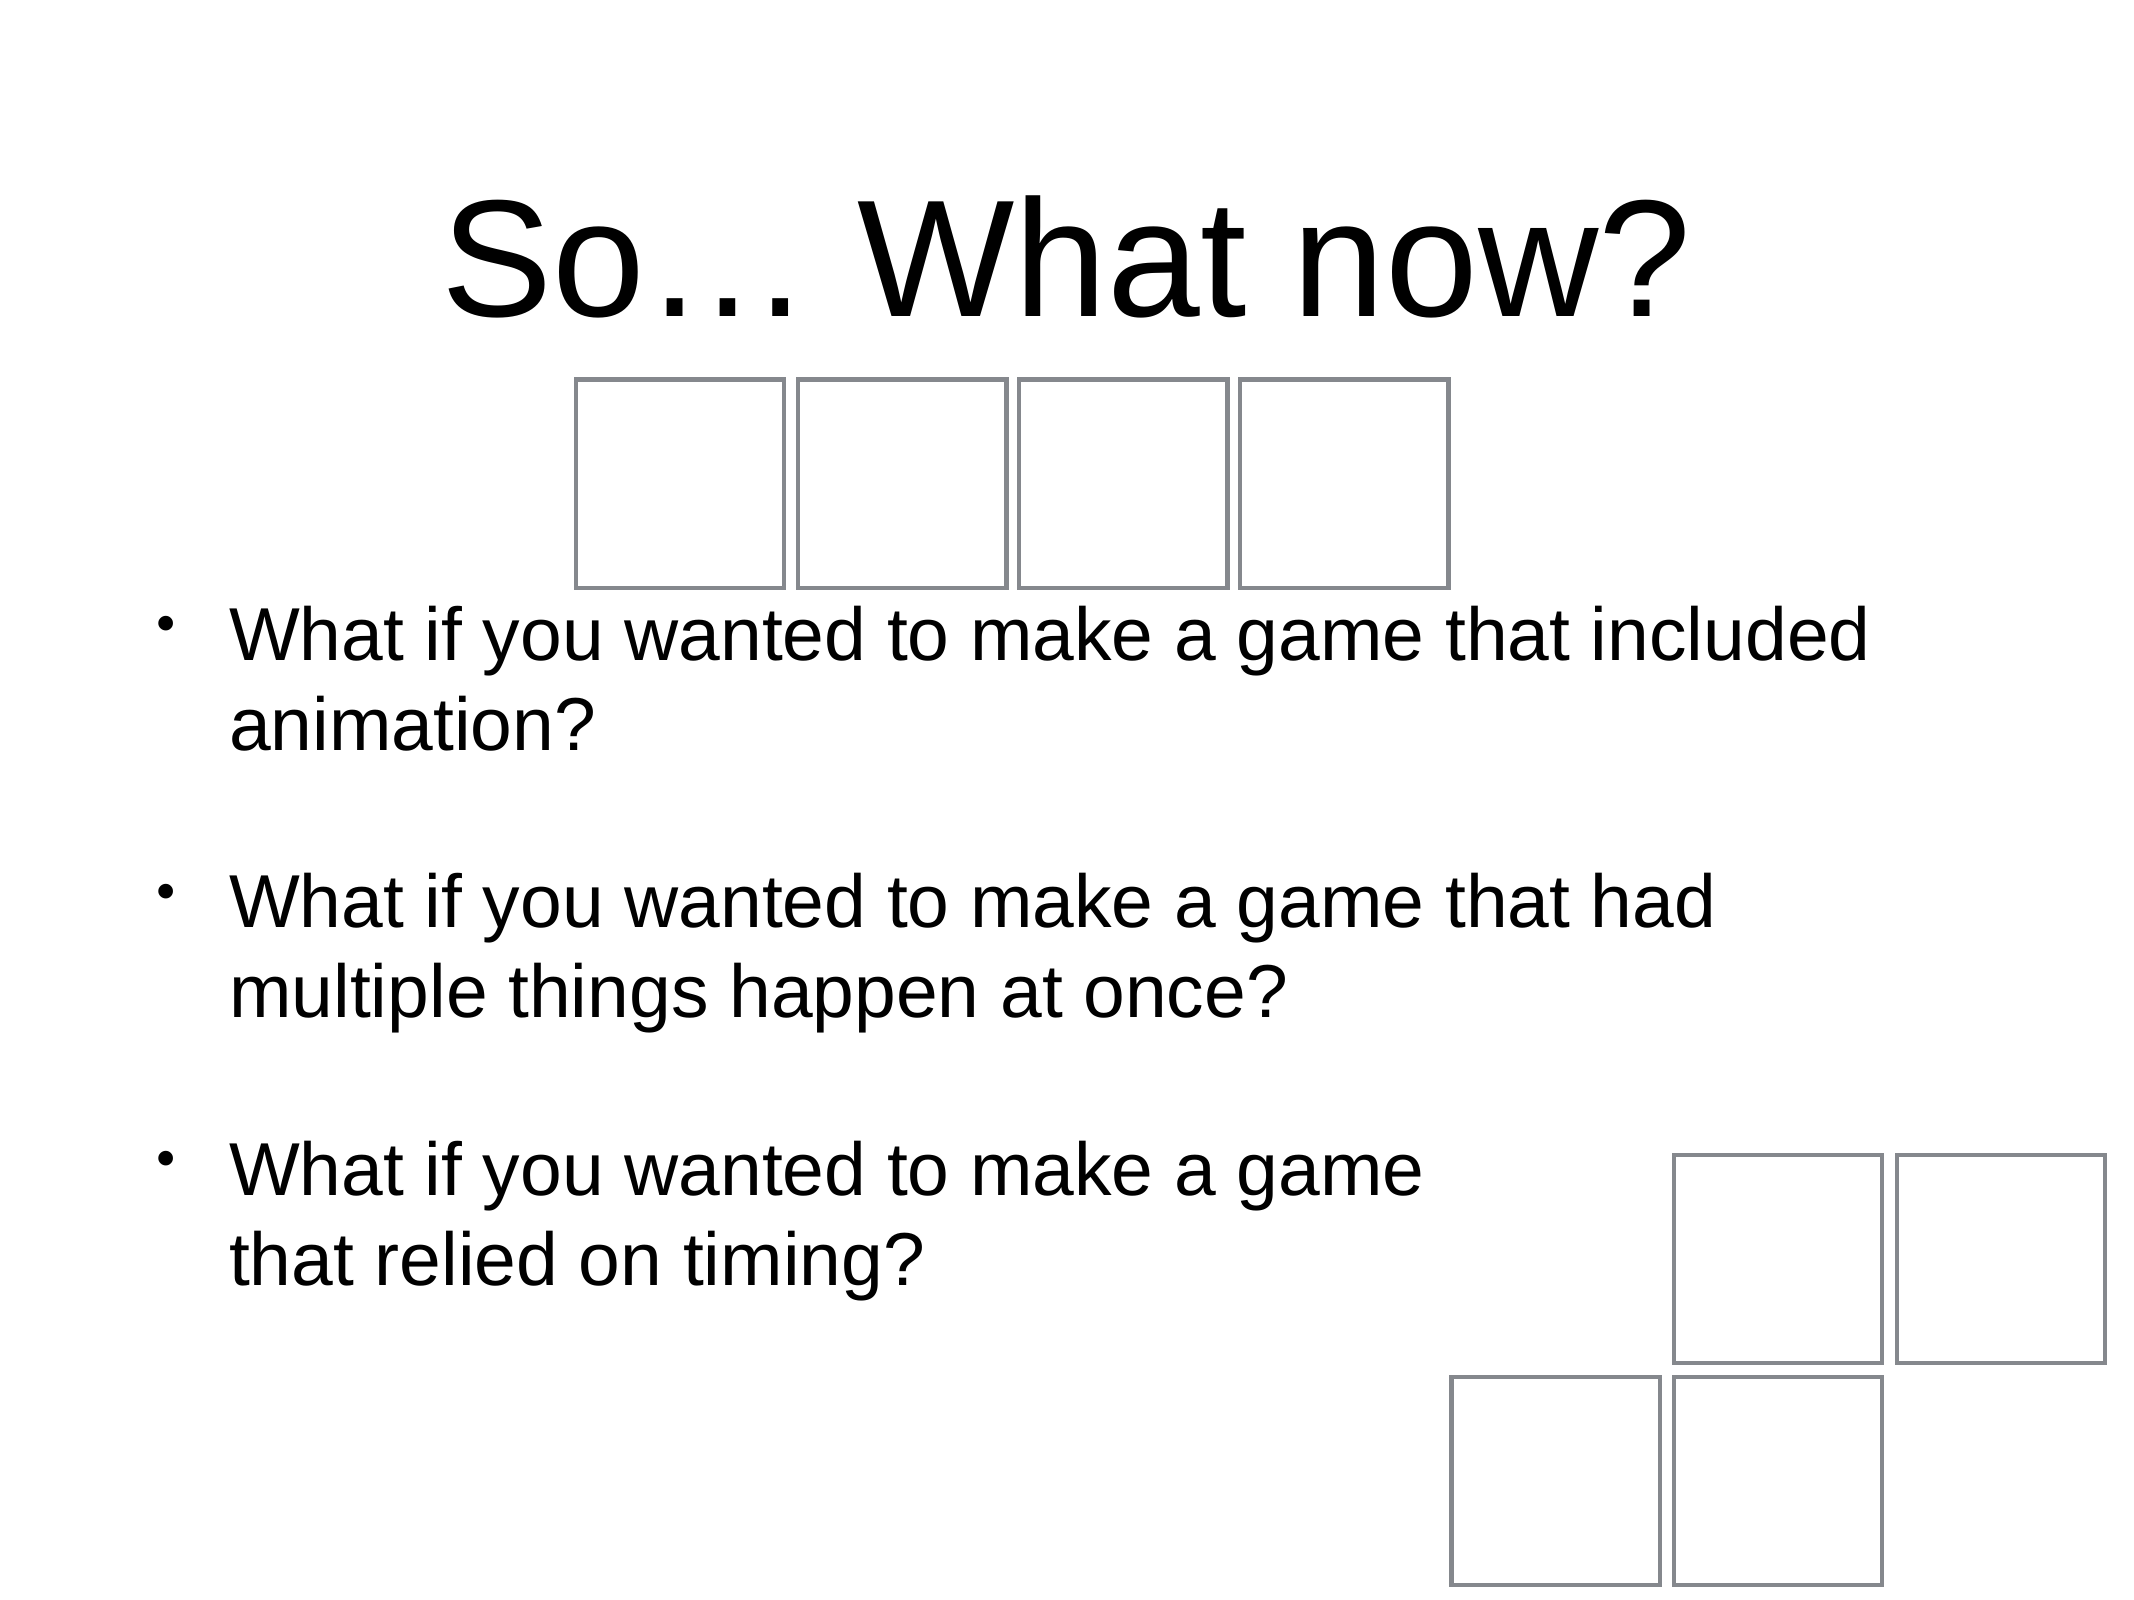

# So… What now?

What if you wanted to make a game that included animation?
What if you wanted to make a game that had multiple things happen at once?
What if you wanted to make a game
that relied on timing?